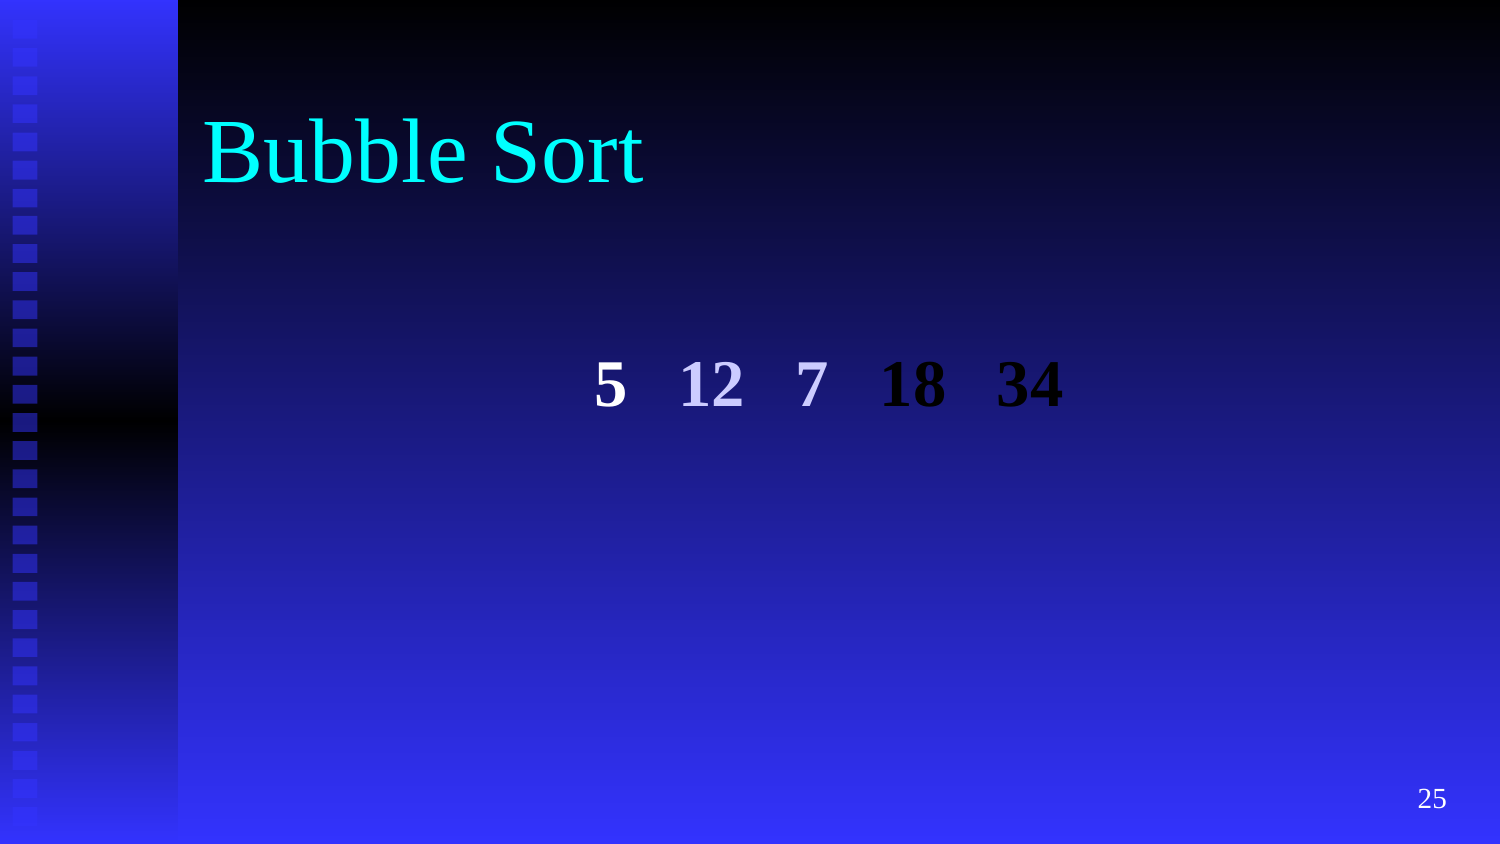

# Bubble Sort

5   12   7   18   34

25